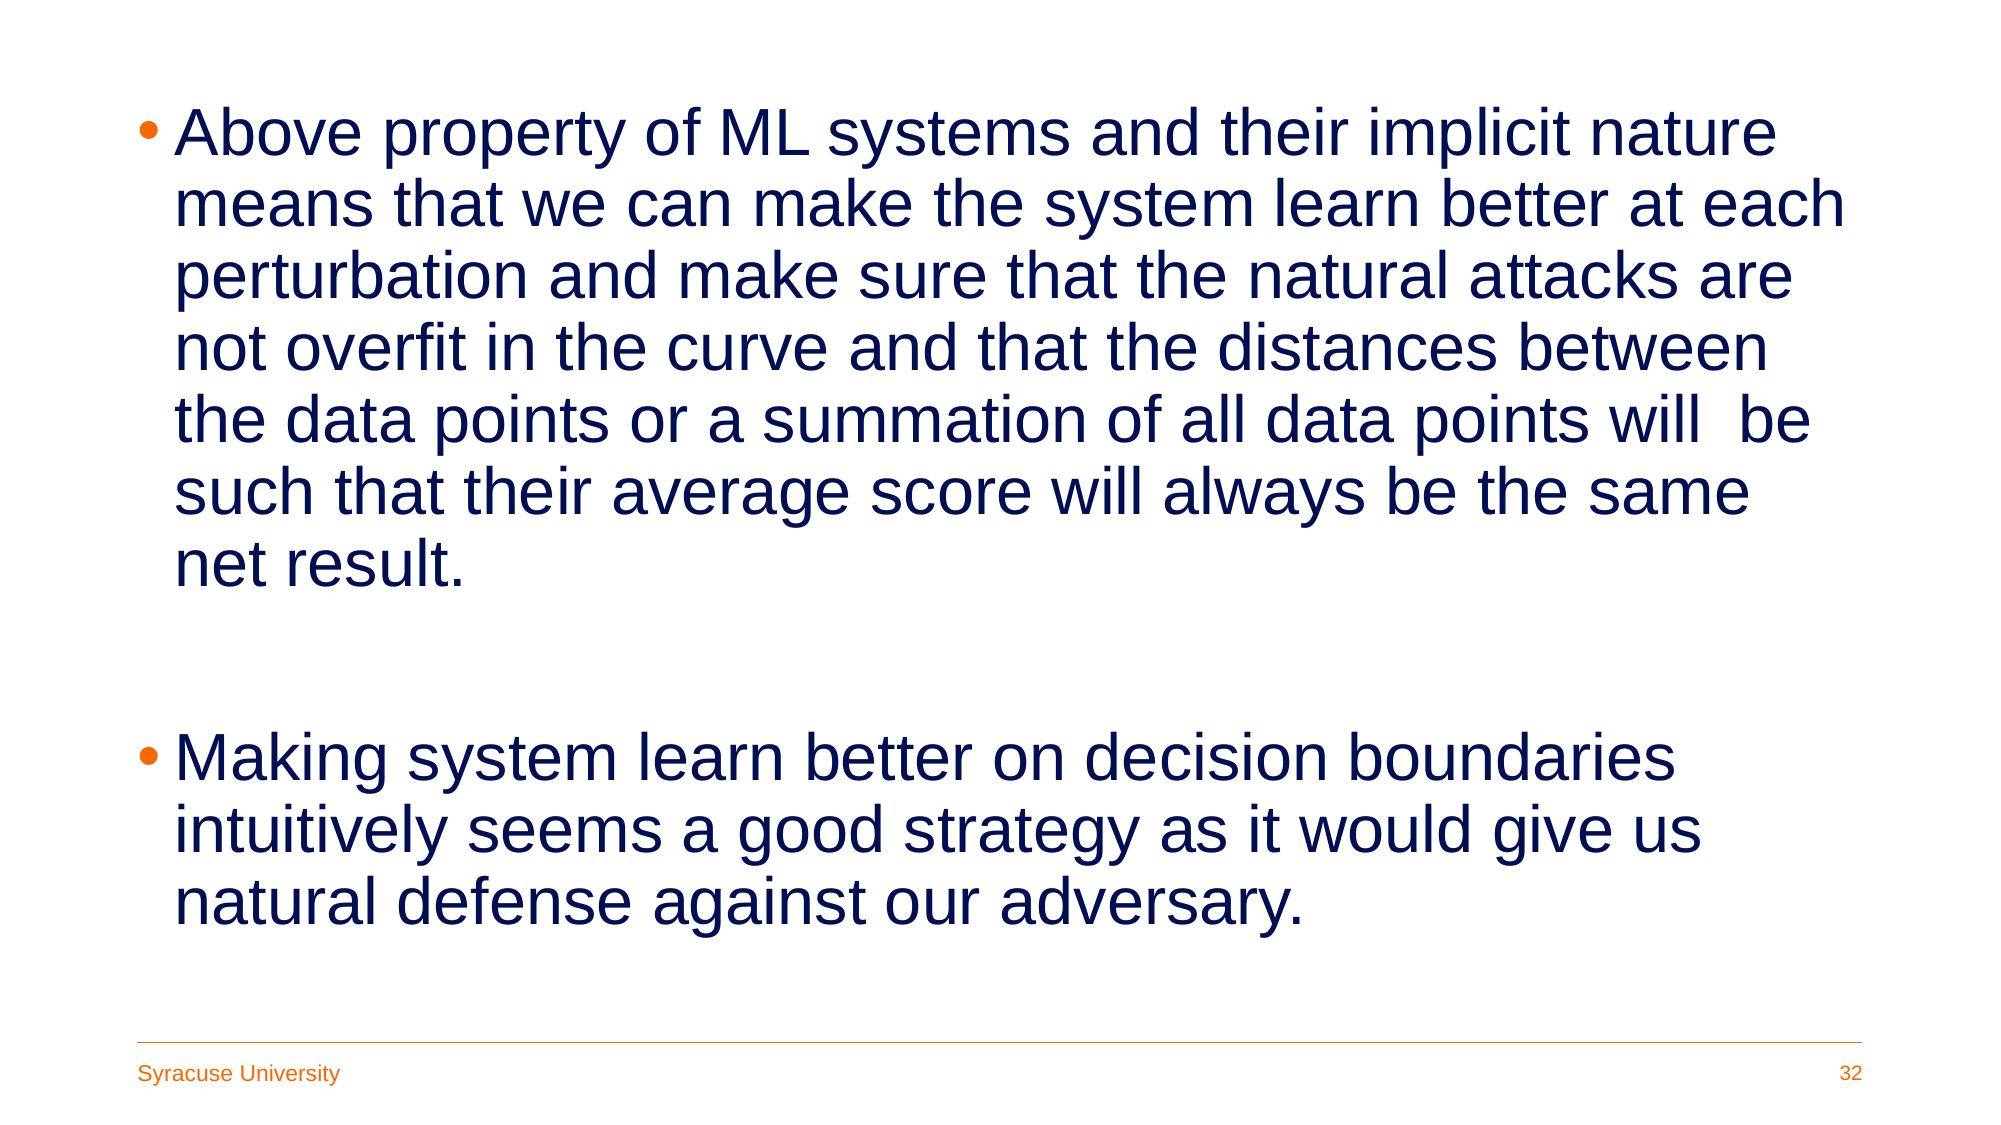

Above property of ML systems and their implicit nature means that we can make the system learn better at each perturbation and make sure that the natural attacks are not overfit in the curve and that the distances between the data points or a summation of all data points will  be such that their average score will always be the same net result.

Making system learn better on decision boundaries intuitively seems a good strategy as it would give us natural defense against our adversary.